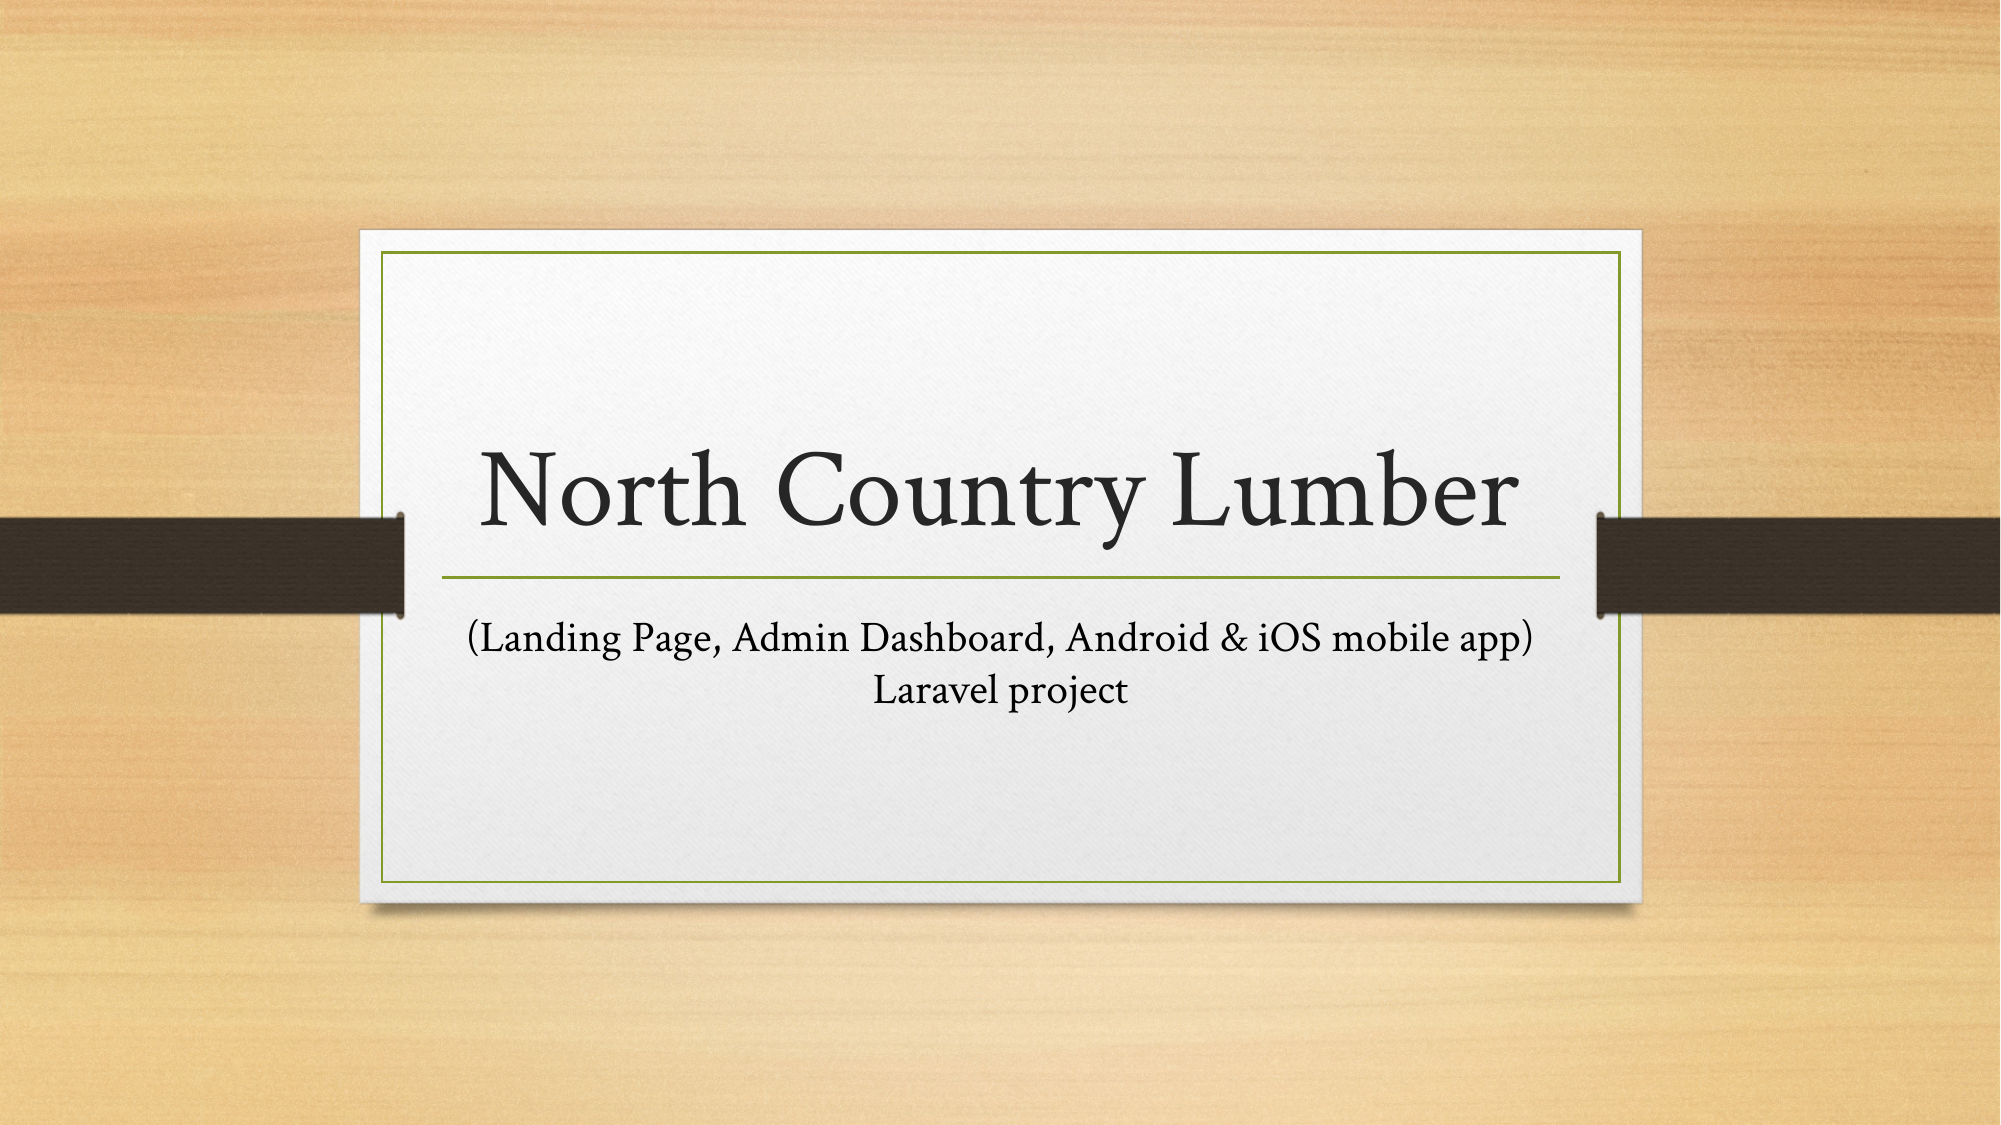

# North Country Lumber
(Landing Page, Admin Dashboard, Android & iOS mobile app)
Laravel project